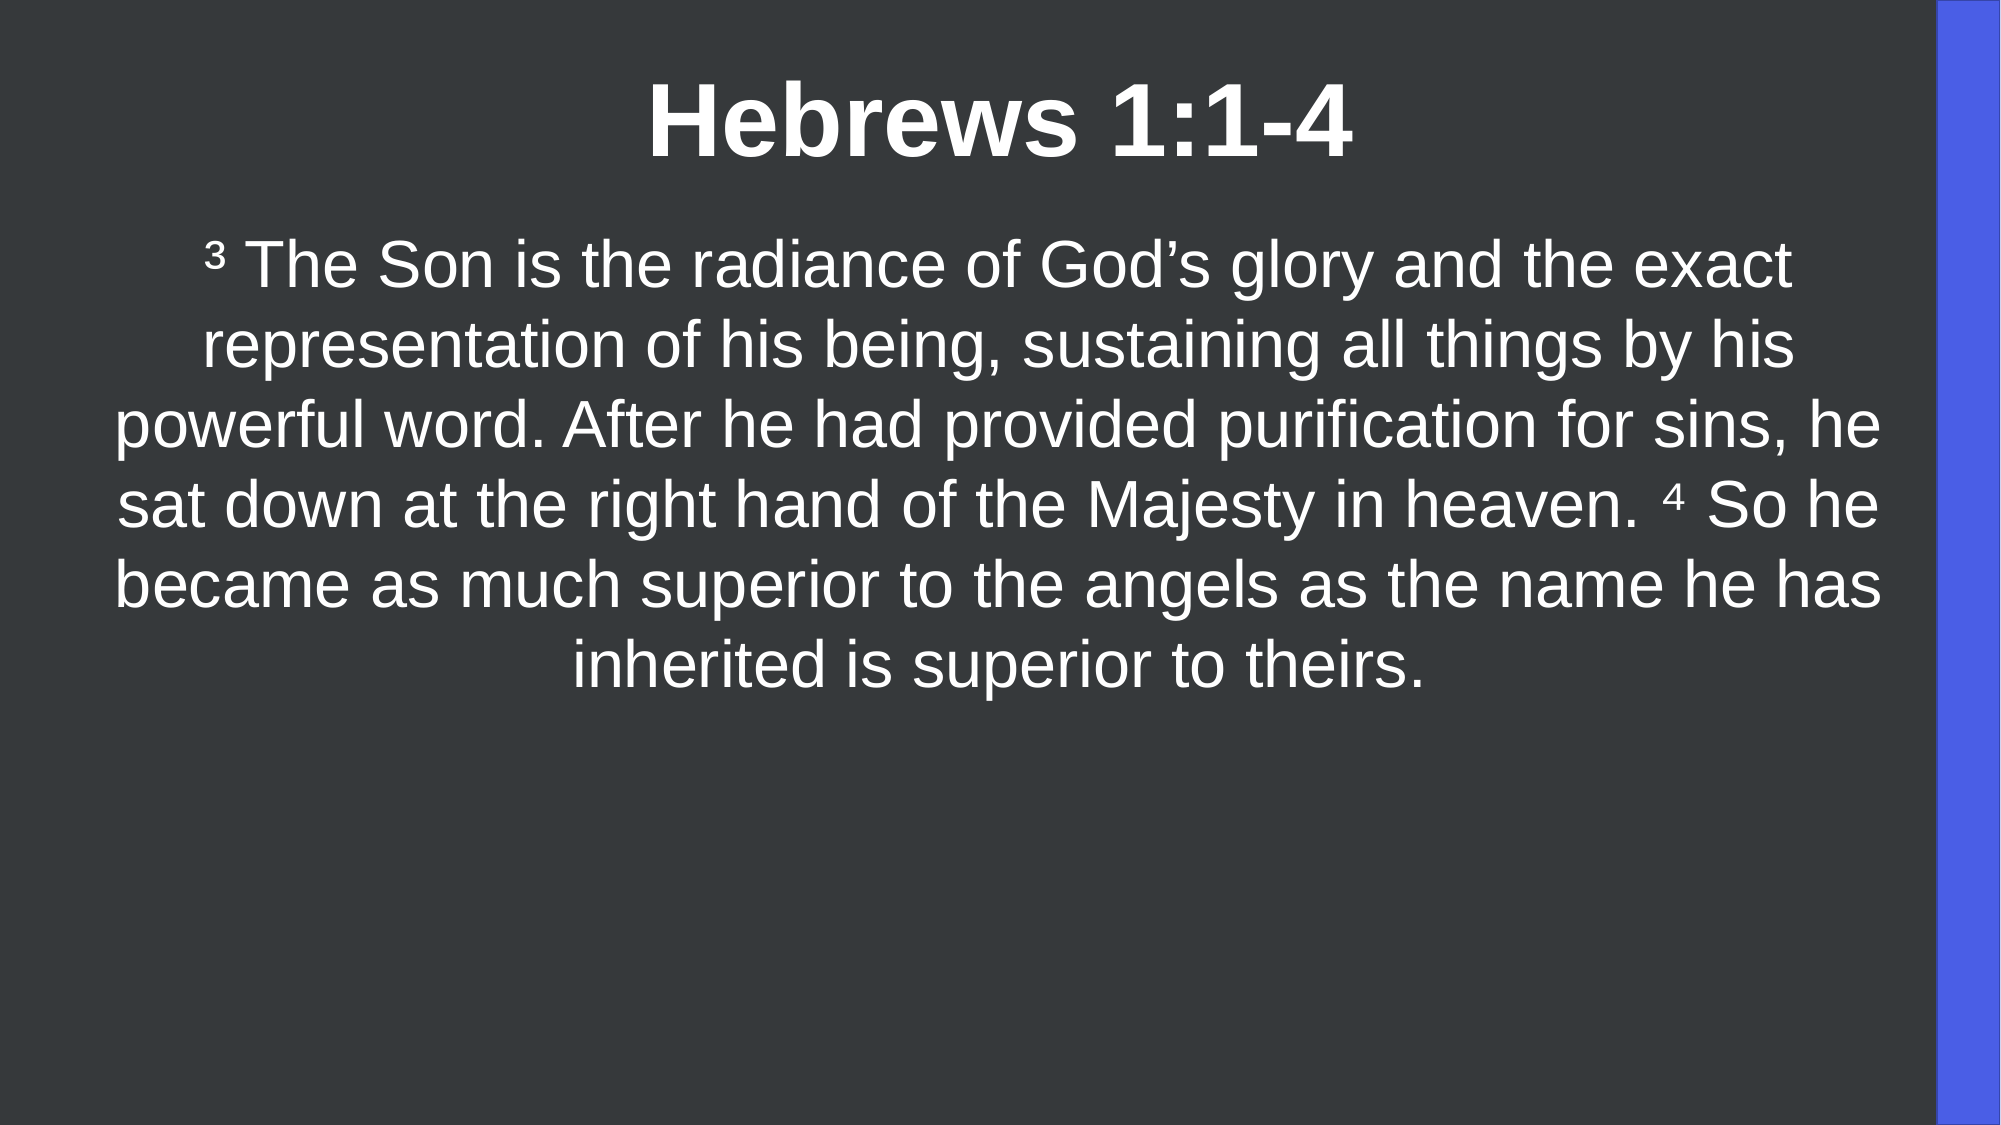

Hebrews 1:1-4
³ The Son is the radiance of God’s glory and the exact representation of his being, sustaining all things by his powerful word. After he had provided purification for sins, he sat down at the right hand of the Majesty in heaven. ⁴ So he became as much superior to the angels as the name he has inherited is superior to theirs.